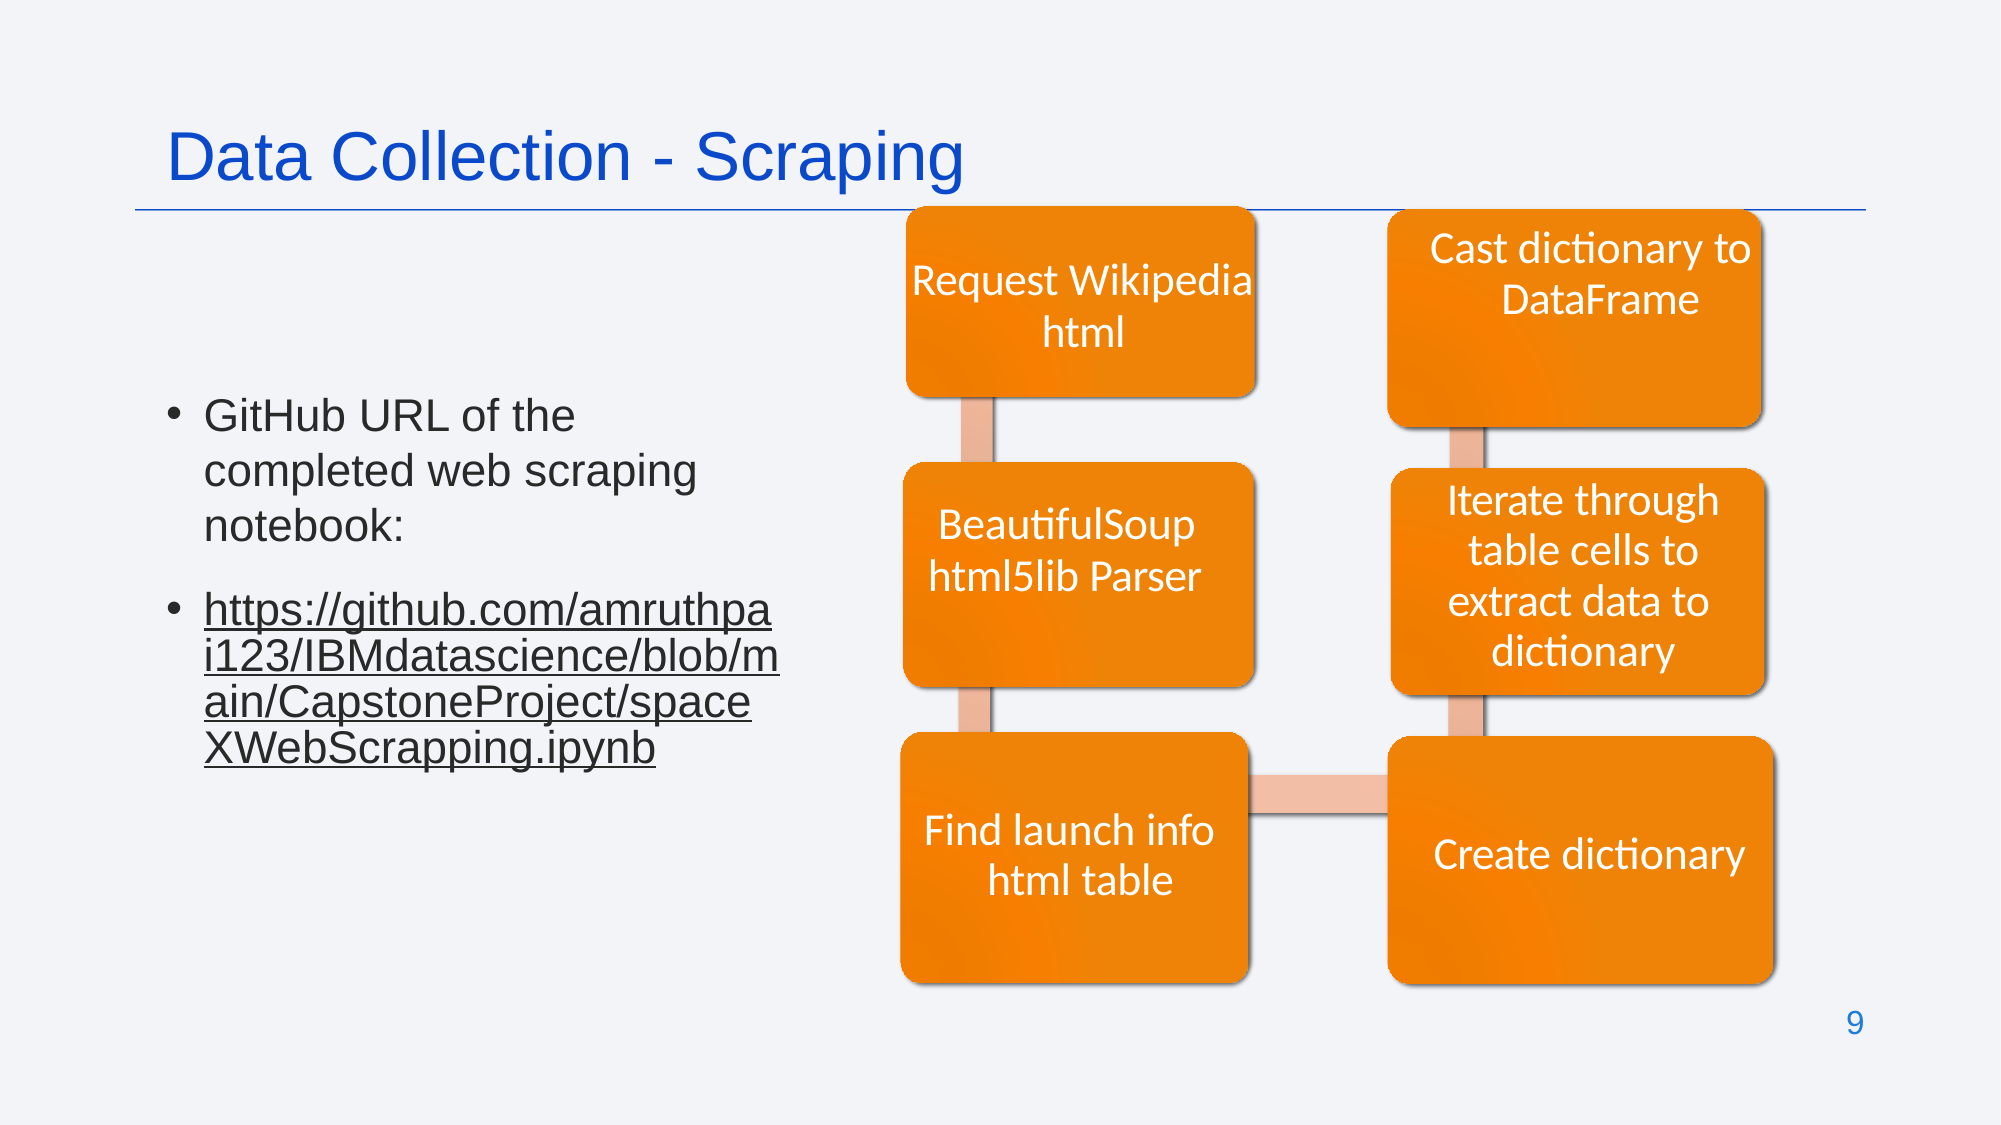

Data Collection - Scraping

Cast dictionary to  DataFrame

Request Wikipedia
html

GitHub URL of the completed web scraping notebook:
https://github.com/amruthpai123/IBMdatascience/blob/main/CapstoneProject/spaceXWebScrapping.ipynb

Iterate through  table cells to  extract data to  dictionary

BeautifulSoup
html5lib Parser

Find launch info  html table
Create dictionary
9